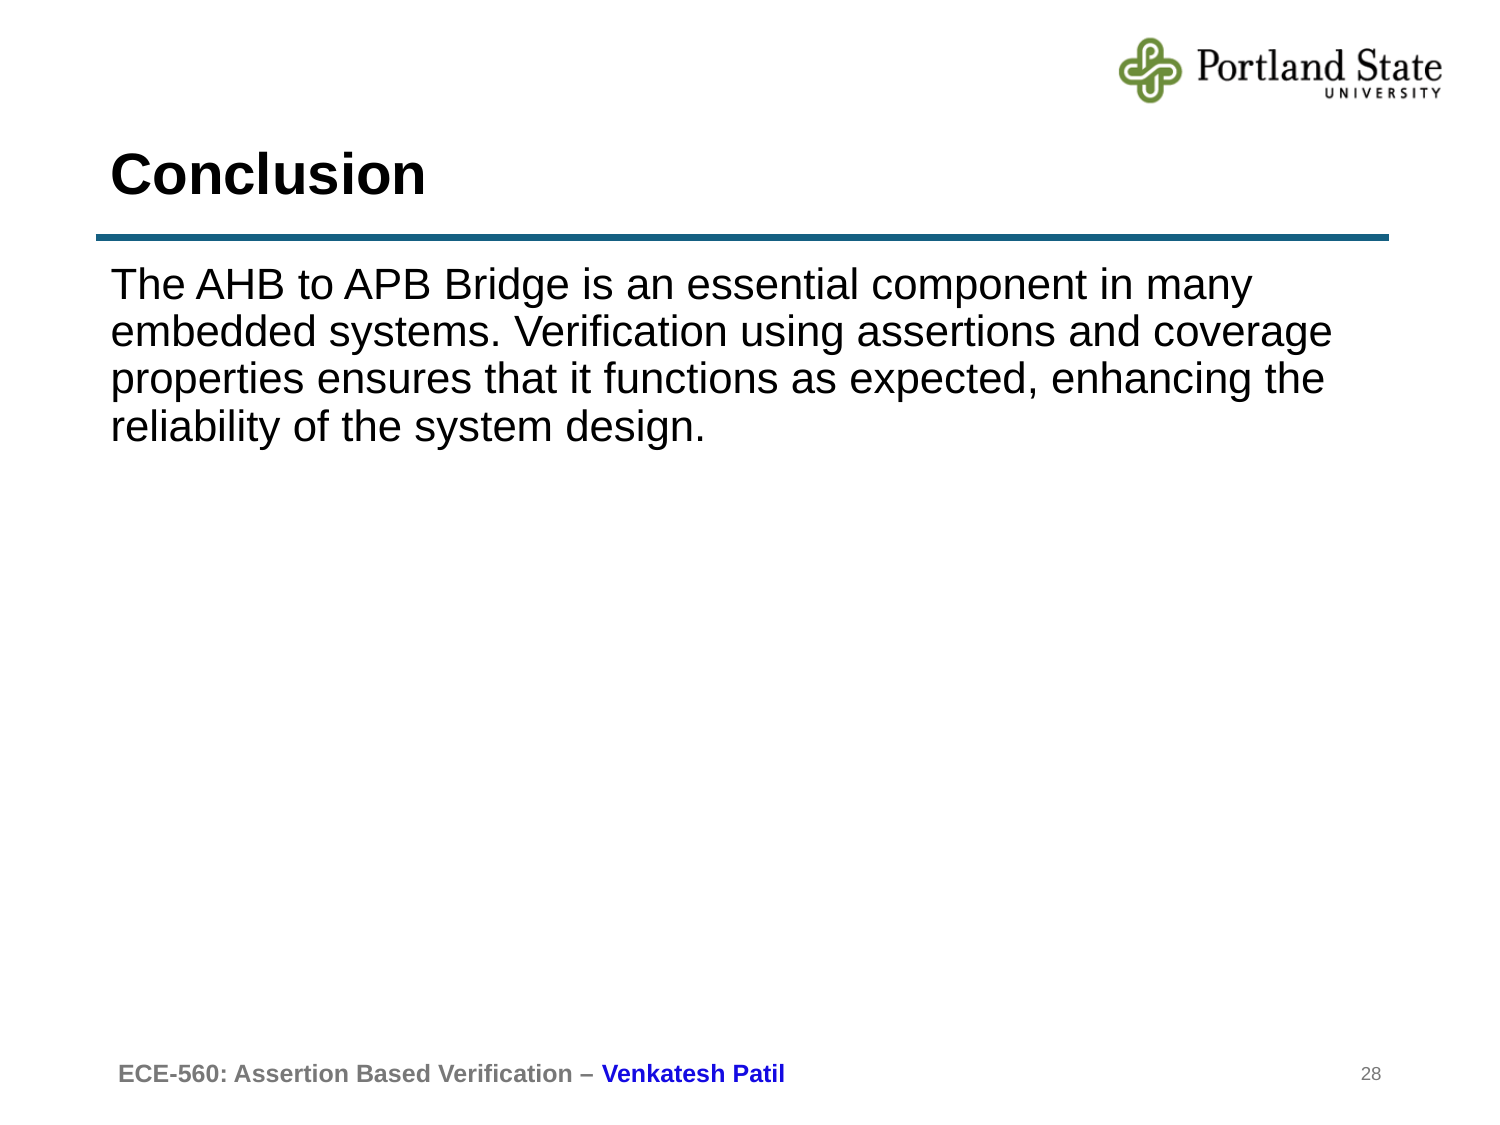

# Conclusion
The AHB to APB Bridge is an essential component in many embedded systems. Verification using assertions and coverage properties ensures that it functions as expected, enhancing the reliability of the system design.

ECE-560: Assertion Based Verification – Venkatesh Patil
28